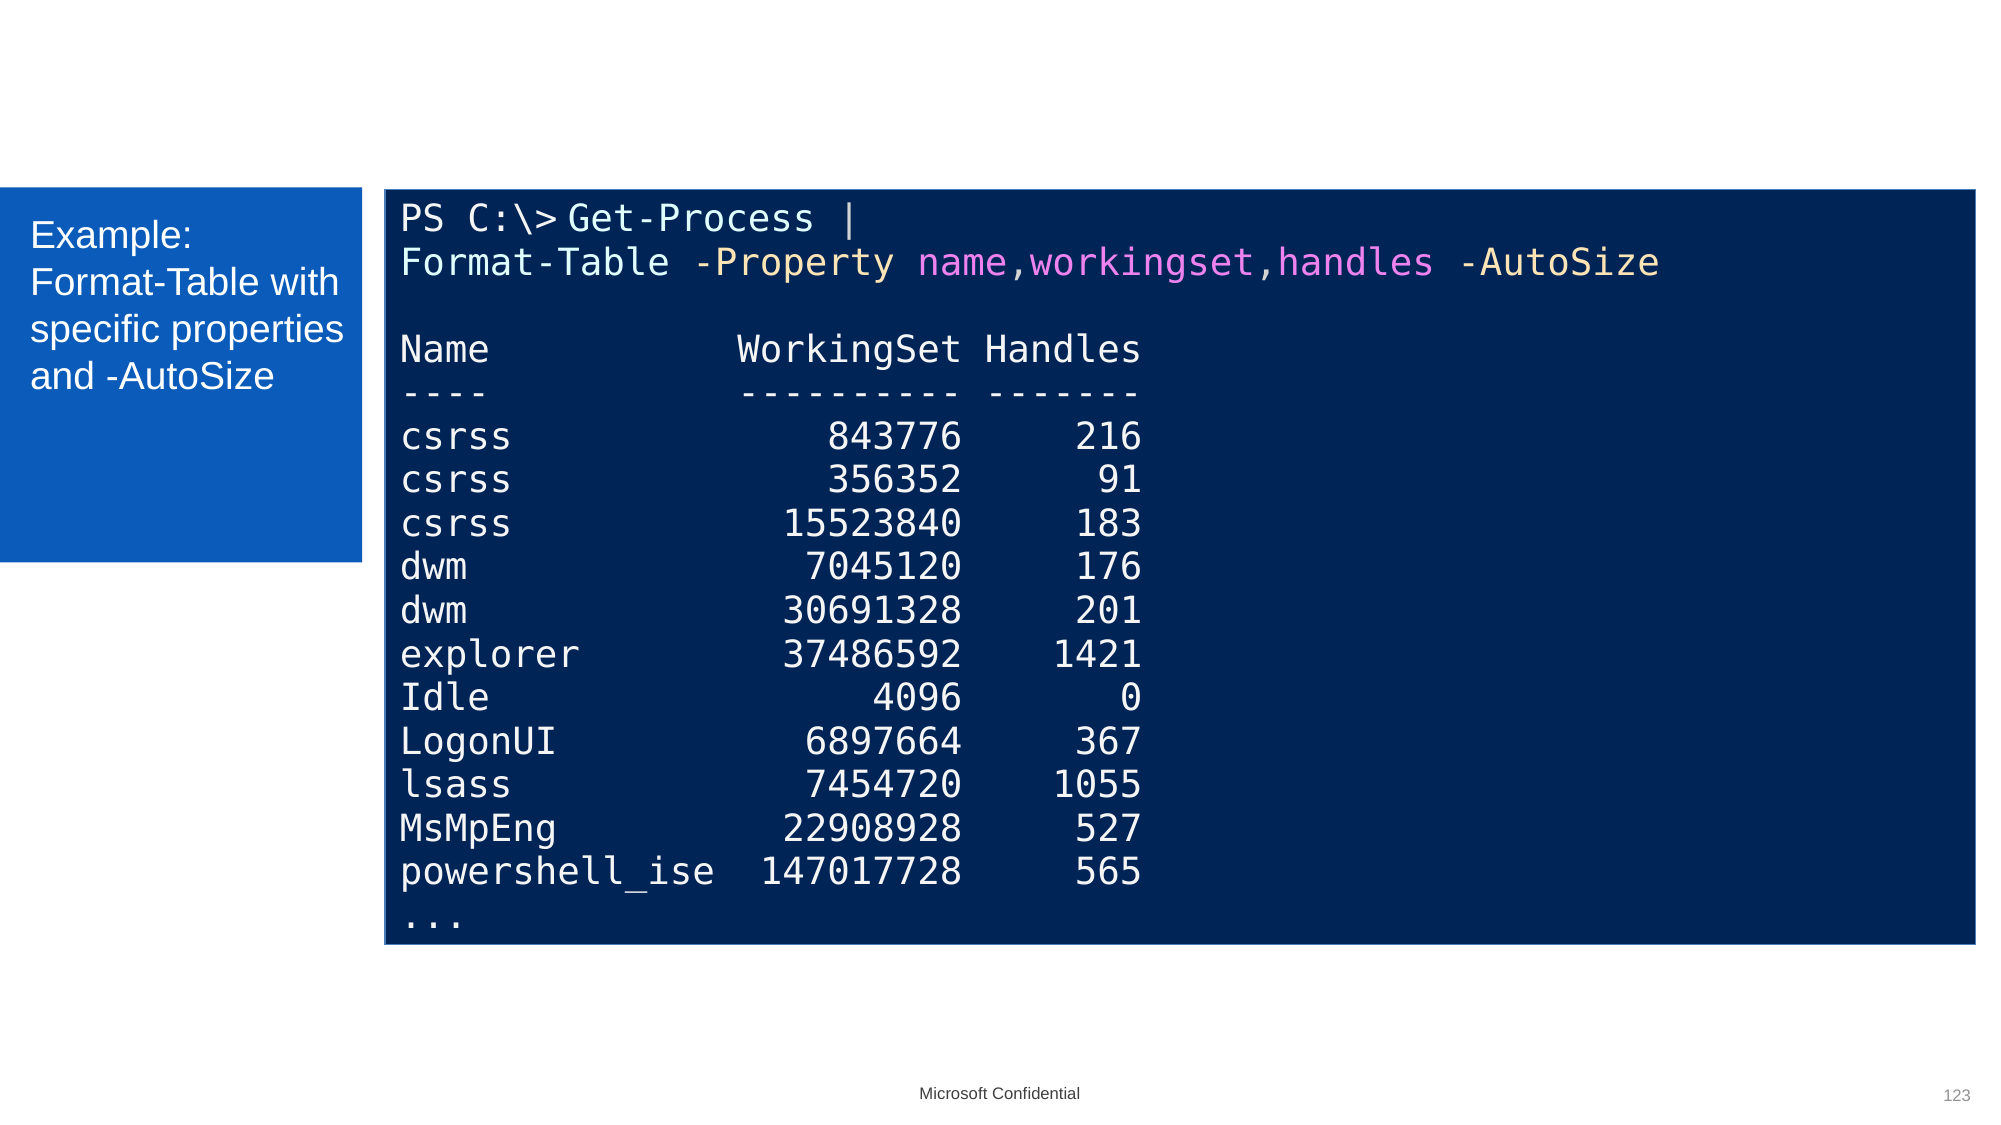

# Example: Format-Table with specific properties and -AutoSize
| PS C:\> Get-Process | Format-Table -Property name,workingset,handles -AutoSize Name WorkingSet Handles ---- ---------- ------- csrss 843776 216 csrss 356352 91 csrss 15523840 183 dwm 7045120 176 dwm 30691328 201 explorer 37486592 1421 Idle 4096 0 LogonUI 6897664 367 lsass 7454720 1055 MsMpEng 22908928 527 powershell\_ise 147017728 565 ... |
| --- |
123